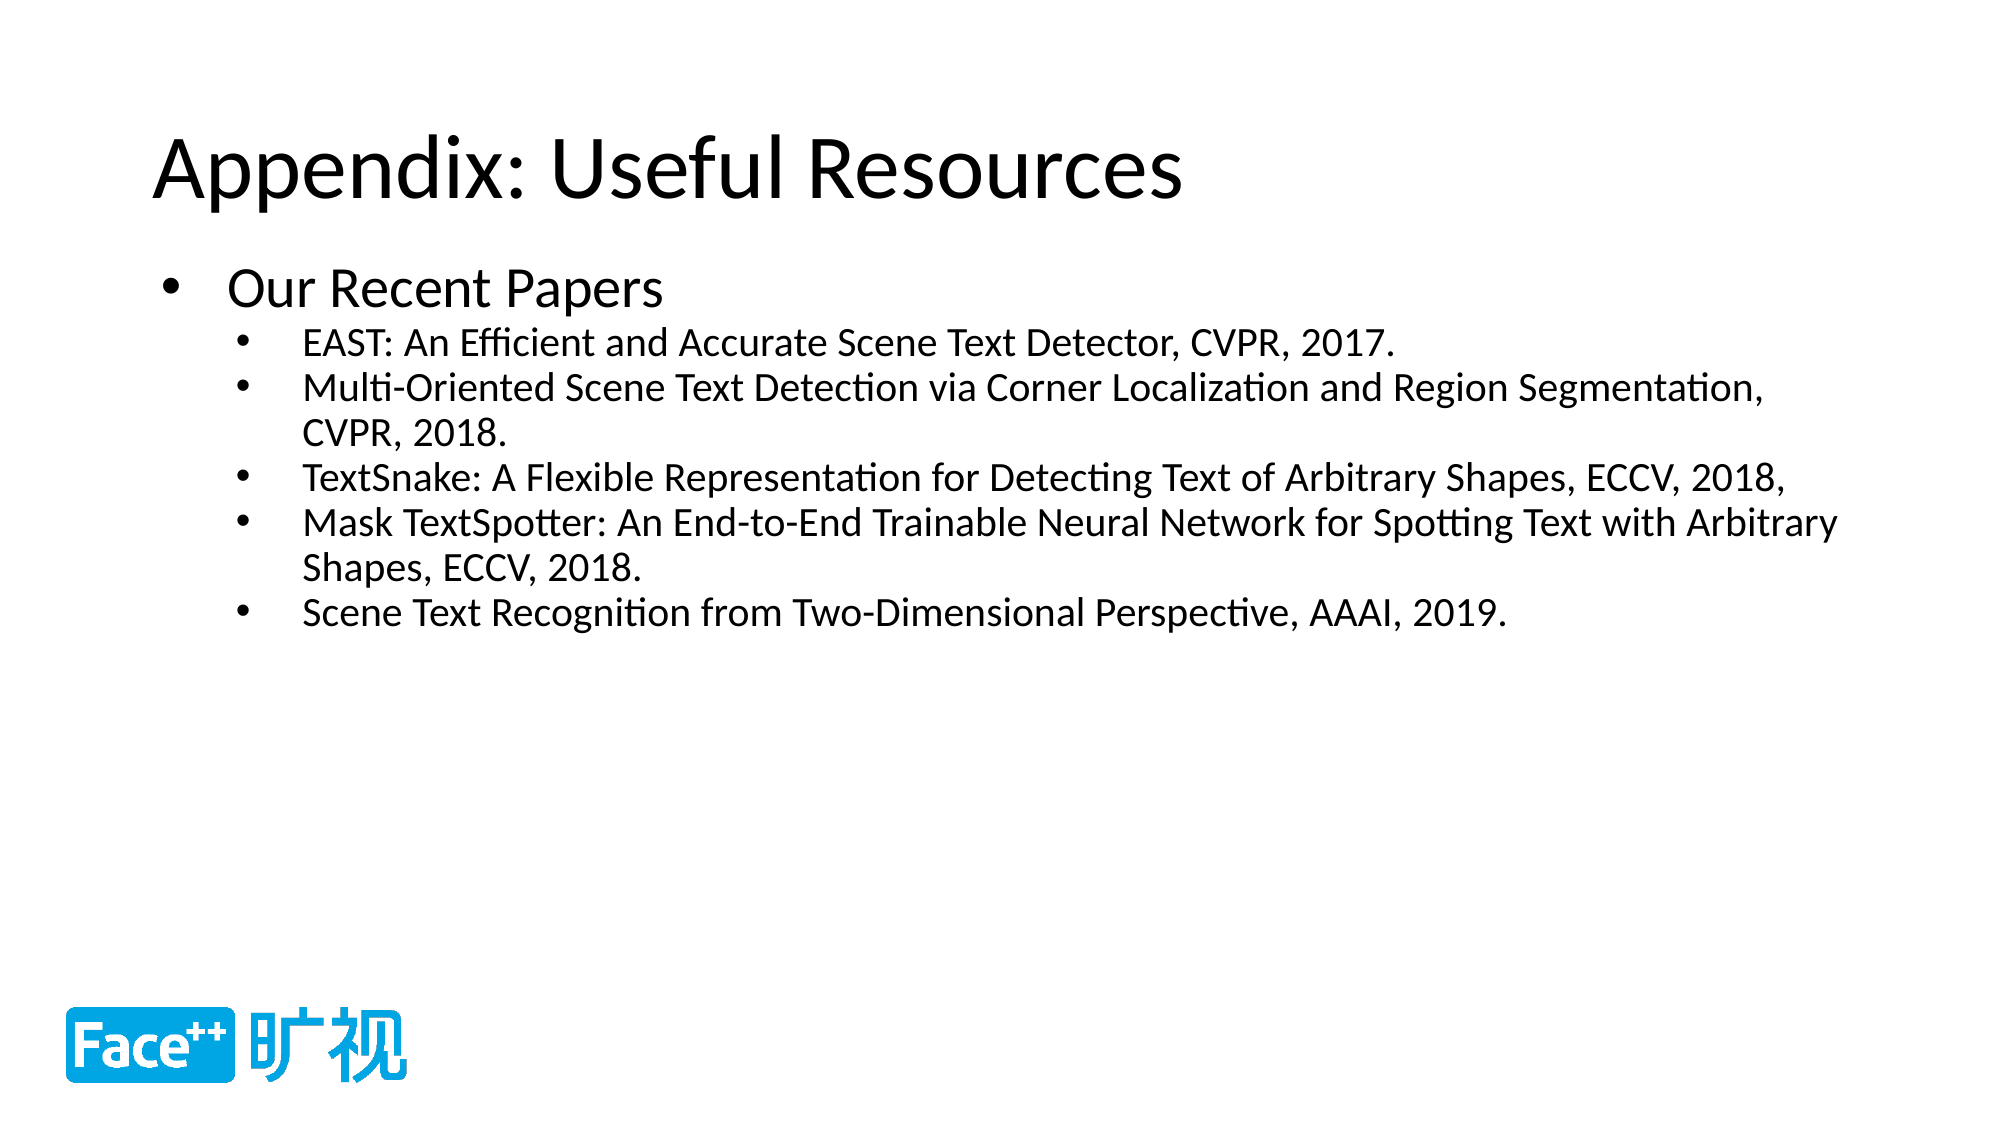

# Appendix: Useful Resources
Our Recent Papers
EAST: An Efficient and Accurate Scene Text Detector, CVPR, 2017.
Multi-Oriented Scene Text Detection via Corner Localization and Region Segmentation, CVPR, 2018.
TextSnake: A Flexible Representation for Detecting Text of Arbitrary Shapes, ECCV, 2018,
Mask TextSpotter: An End-to-End Trainable Neural Network for Spotting Text with Arbitrary Shapes, ECCV, 2018.
Scene Text Recognition from Two-Dimensional Perspective, AAAI, 2019.

57